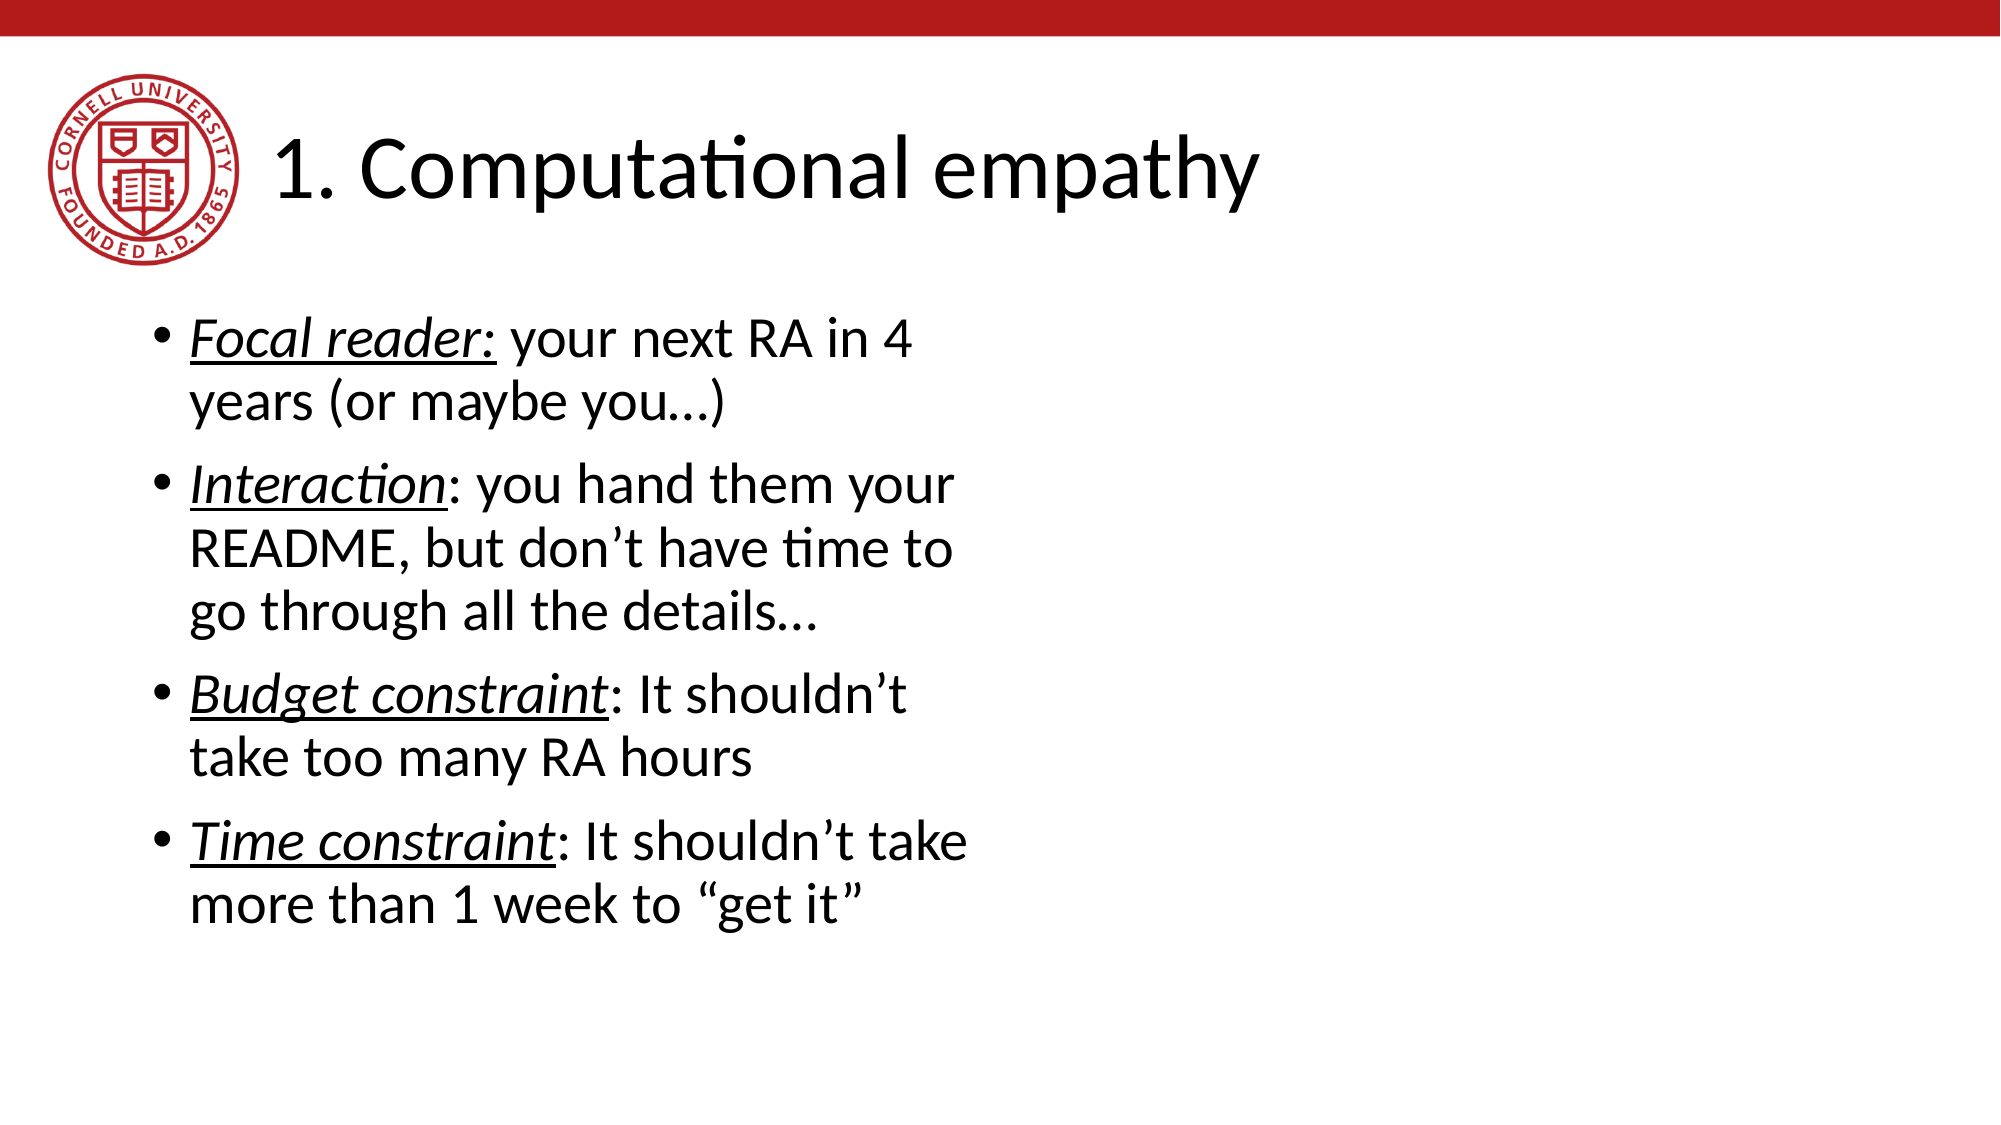

# 1. Computational empathy
Focal reader: your next RA in 4 years (or maybe you…)
Interaction: you hand them your README, but don’t have time to go through all the details…
Budget constraint: It shouldn’t take too many RA hours
Time constraint: It shouldn’t take more than 1 week to “get it”